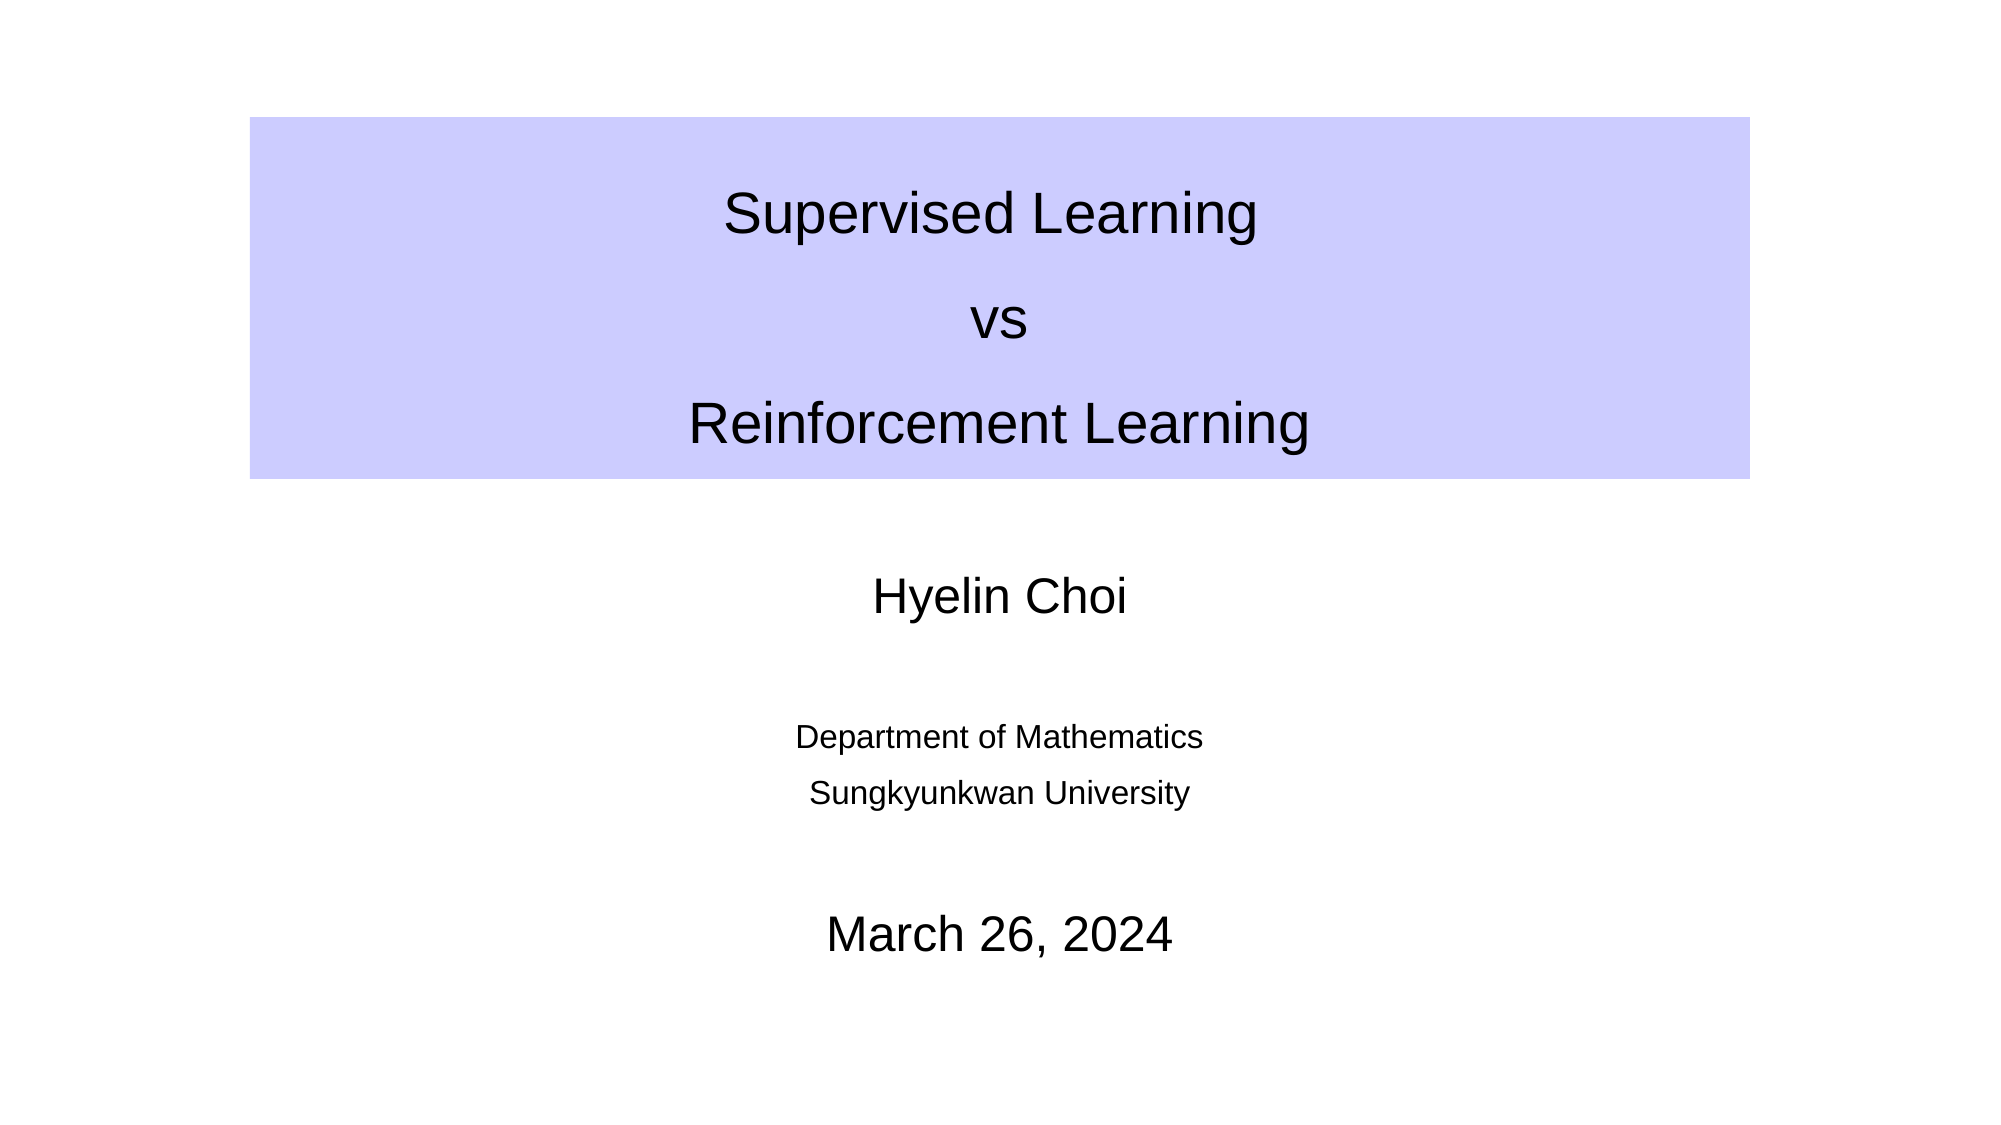

Supervised Learning
vs
Reinforcement Learning
Hyelin Choi

Department of Mathematics
Sungkyunkwan University

March 26, 2024